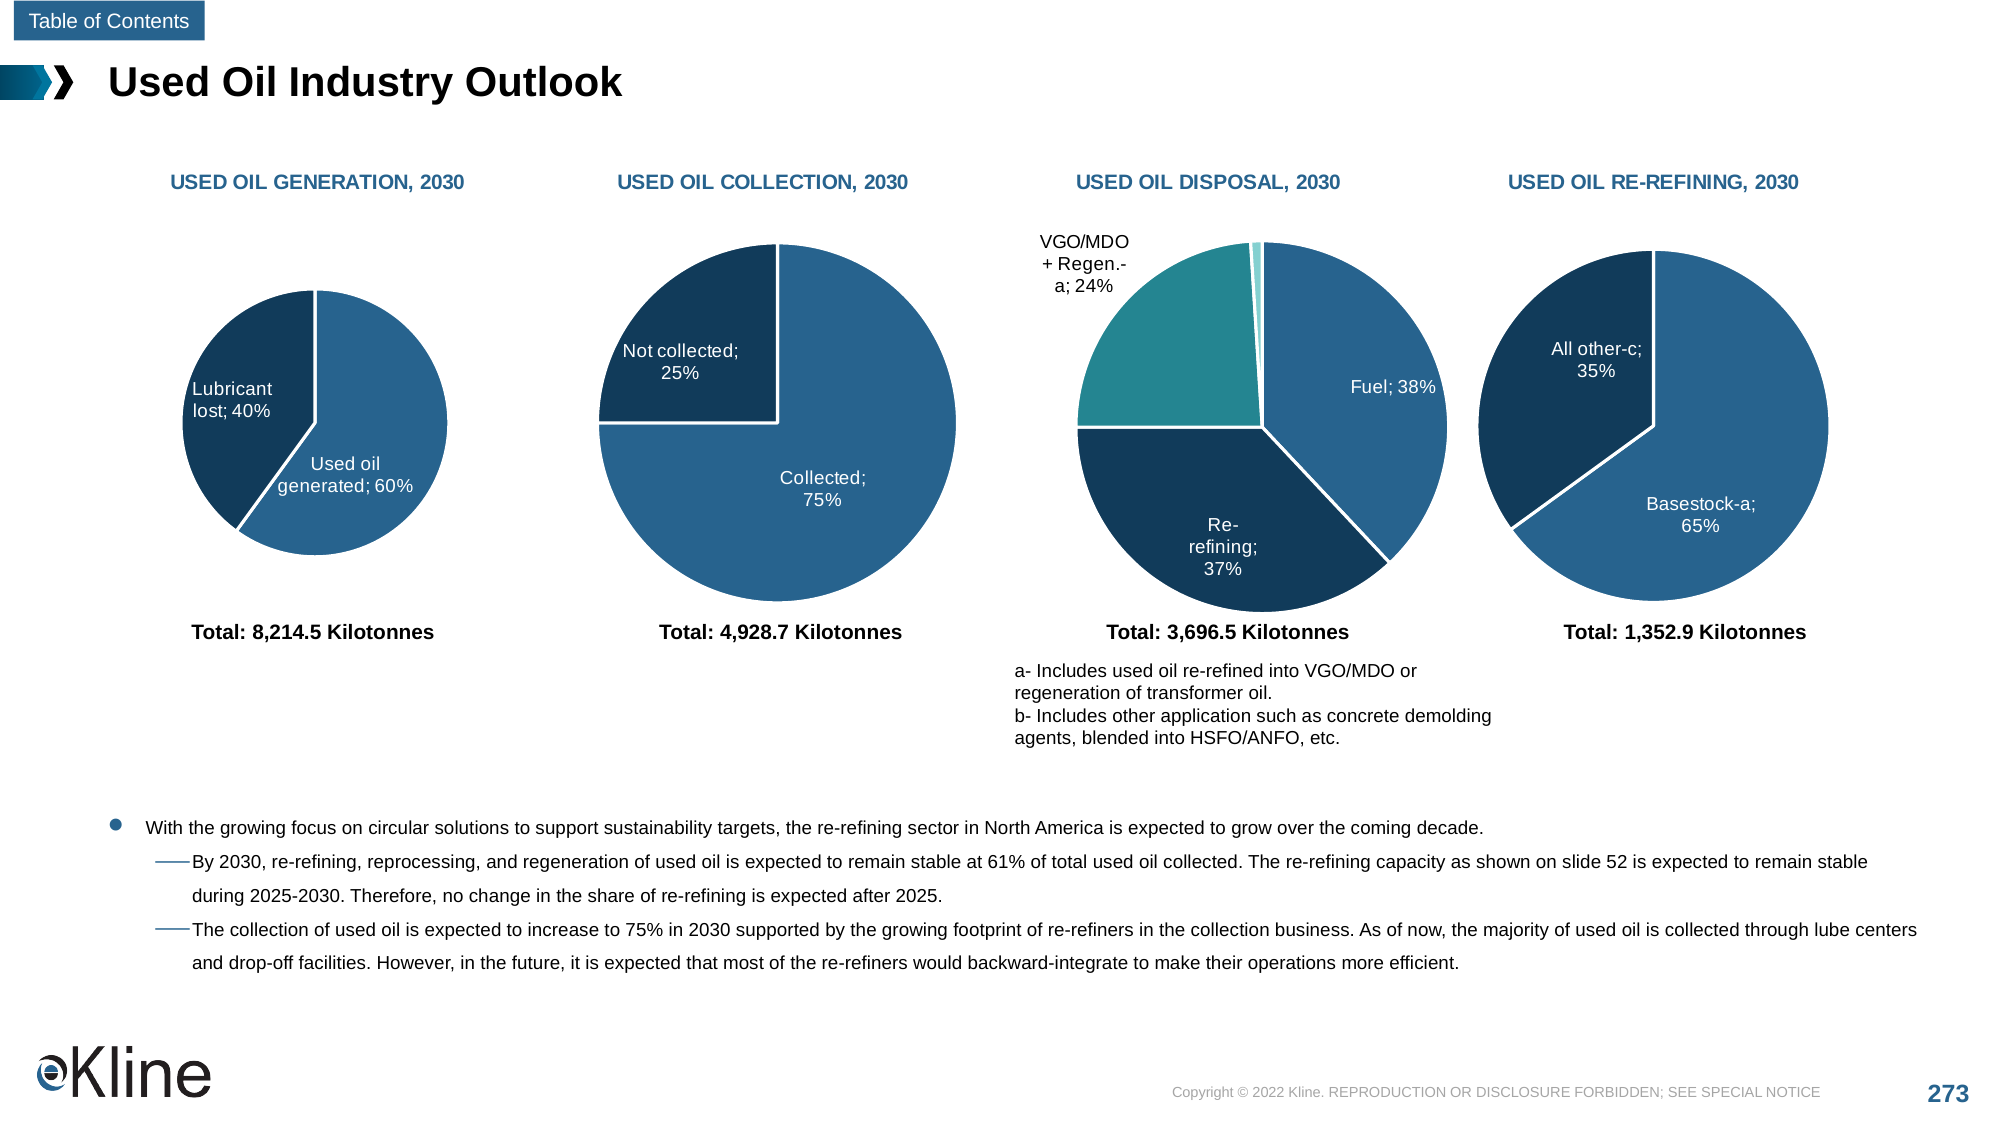

# Used Oil Industry Outlook

### Chart: USED OIL GENERATION, 2030

| Category | Sales |
|---|---|
| Used oil generated | 0.6 |
| Lubricant lost | 0.4 |

### Chart: USED OIL COLLECTION, 2030

| Category | Sales |
|---|---|
| Collected | 0.75 |
| Not collected | 0.25 |

### Chart: USED OIL DISPOSAL, 2030

| Category | Sales |
|---|---|
| Fuel | 0.38 |
| Re-refining | 0.37 |
| VGO/MDO + Regen.-a | 0.24 |
| All other-b | 0.01 |

### Chart: USED OIL RE-REFINING, 2030

| Category | Sales |
|---|---|
| Basestock-a | 0.65 |
| All other-c | 0.35 |
Total: 8,214.5 Kilotonnes
Total: 4,928.7 Kilotonnes
Total: 3,696.5 Kilotonnes
Total: 1,352.9 Kilotonnes
a- Includes used oil re-refined into VGO/MDO or regeneration of transformer oil.
b- Includes other application such as concrete demolding agents, blended into HSFO/ANFO, etc.
With the growing focus on circular solutions to support sustainability targets, the re-refining sector in North America is expected to grow over the coming decade.
By 2030, re-refining, reprocessing, and regeneration of used oil is expected to remain stable at 61% of total used oil collected. The re-refining capacity as shown on slide 52 is expected to remain stable during 2025-2030. Therefore, no change in the share of re-refining is expected after 2025.
The collection of used oil is expected to increase to 75% in 2030 supported by the growing footprint of re-refiners in the collection business. As of now, the majority of used oil is collected through lube centers and drop-off facilities. However, in the future, it is expected that most of the re-refiners would backward-integrate to make their operations more efficient.